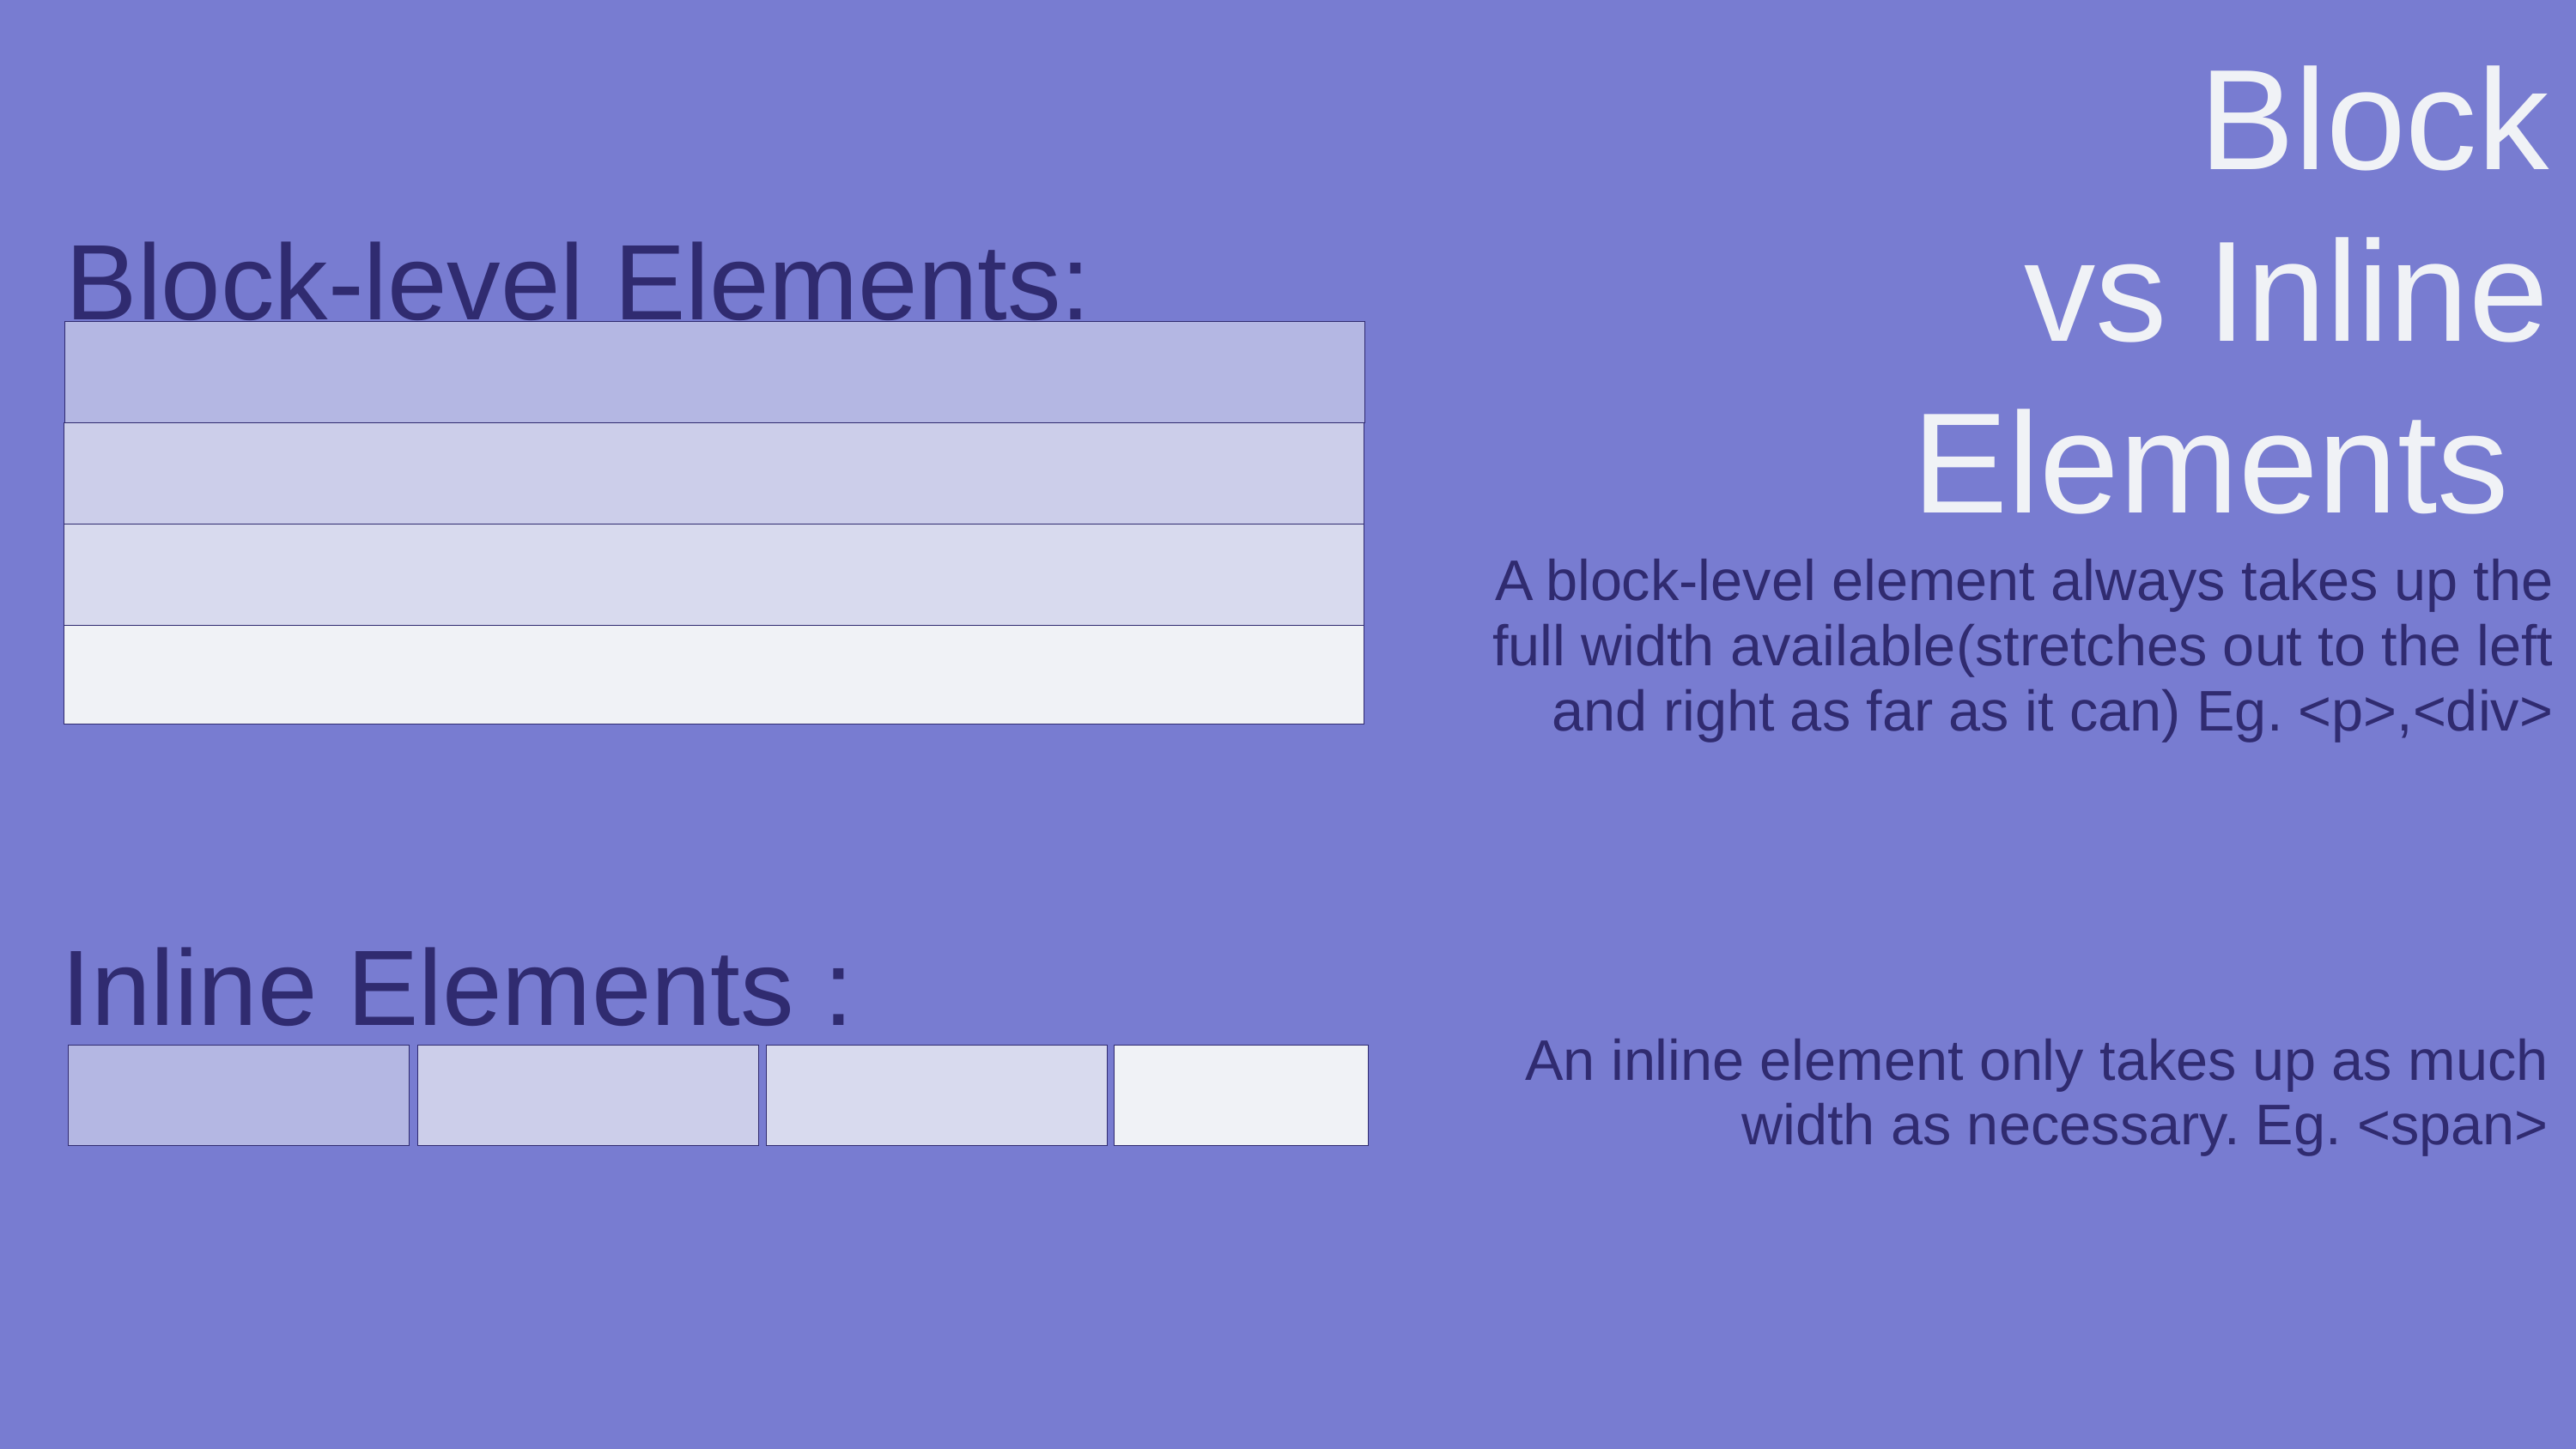

Block
 vs Inline Elements
Block-level Elements:

A block-level element always takes up the full width available(stretches out to the left and right as far as it can) Eg. <p>,<div>

Inline Elements :

An inline element only takes up as much width as necessary. Eg. <span>